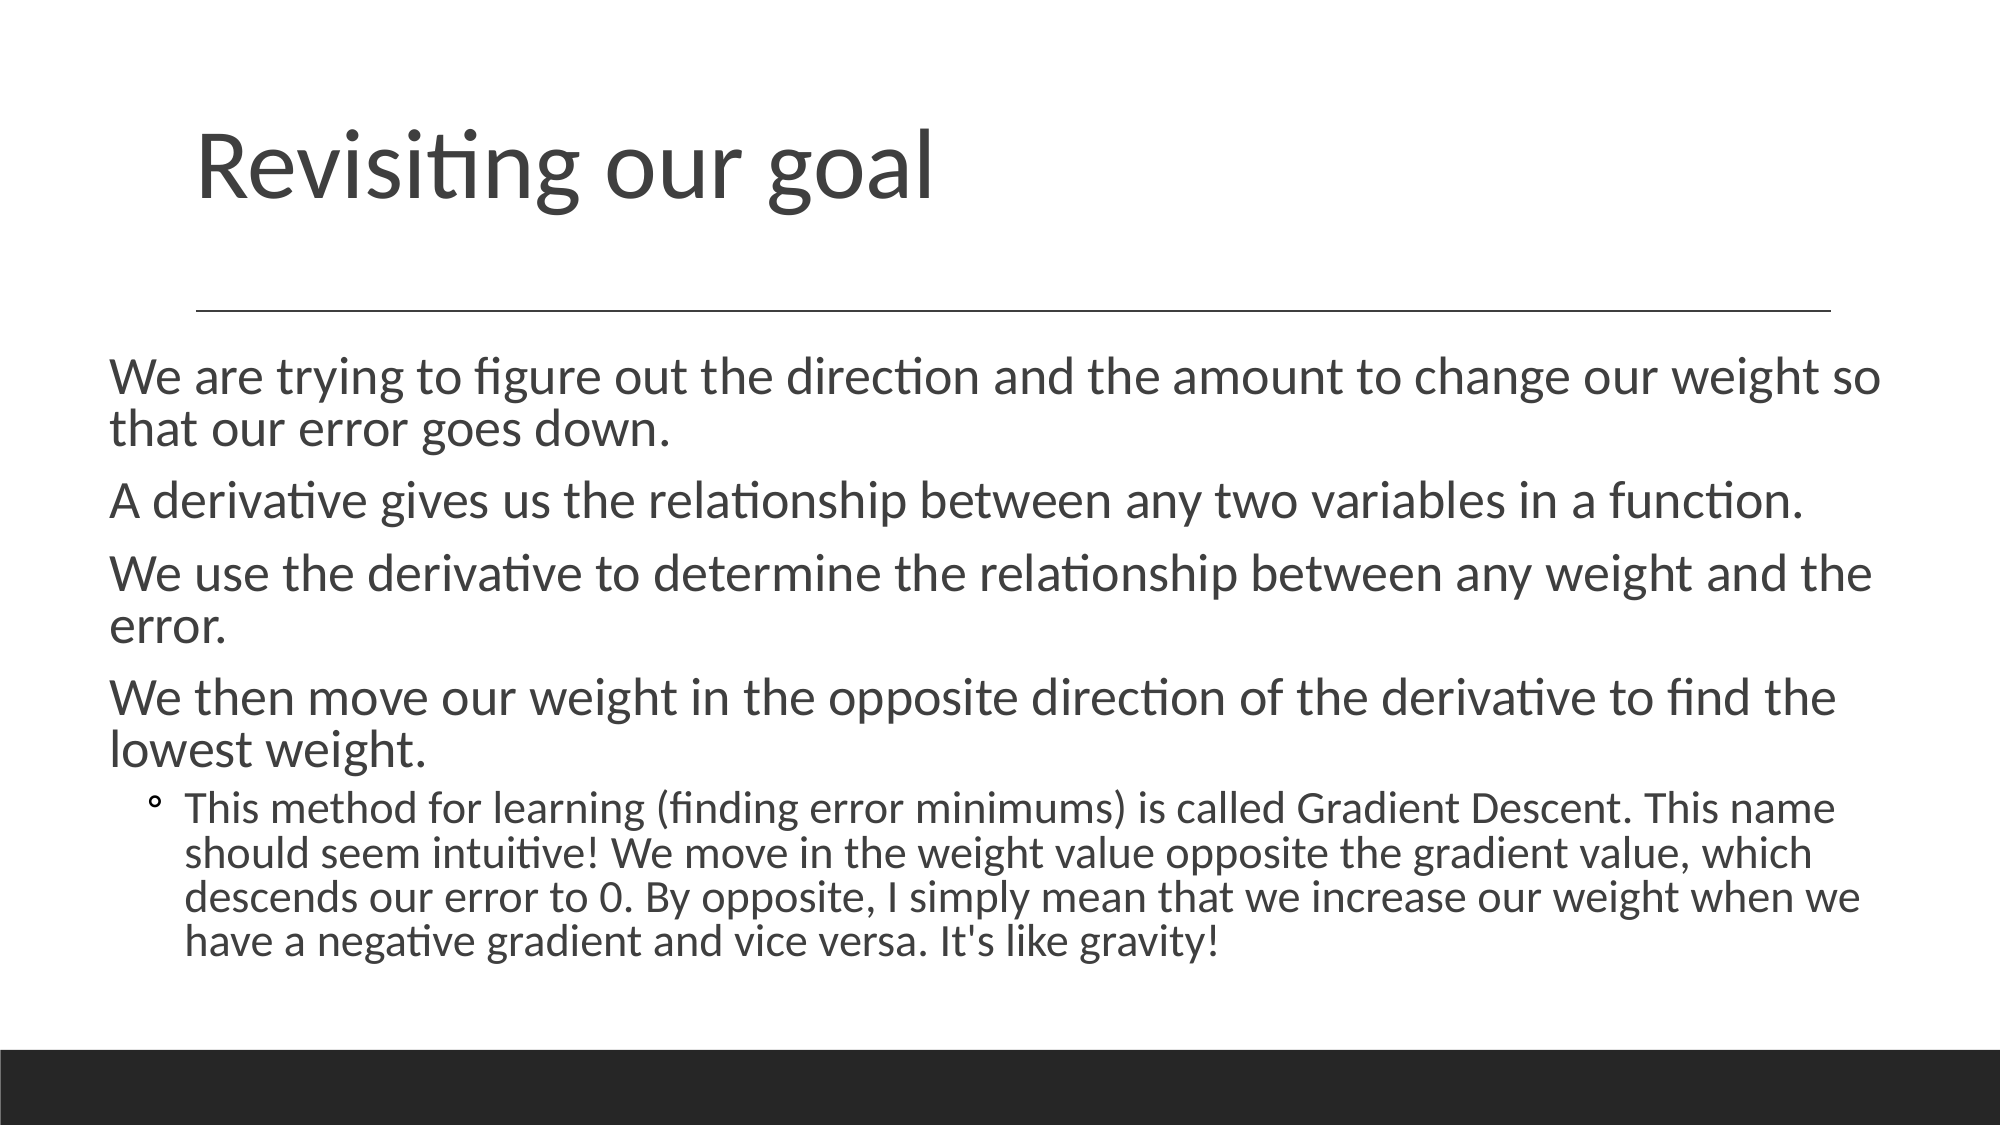

# Revisiting our goal
We are trying to figure out the direction and the amount to change our weight so that our error goes down.
A derivative gives us the relationship between any two variables in a function.
We use the derivative to determine the relationship between any weight and the error.
We then move our weight in the opposite direction of the derivative to find the lowest weight.
This method for learning (finding error minimums) is called Gradient Descent. This name should seem intuitive! We move in the weight value opposite the gradient value, which descends our error to 0. By opposite, I simply mean that we increase our weight when we have a negative gradient and vice versa. It's like gravity!